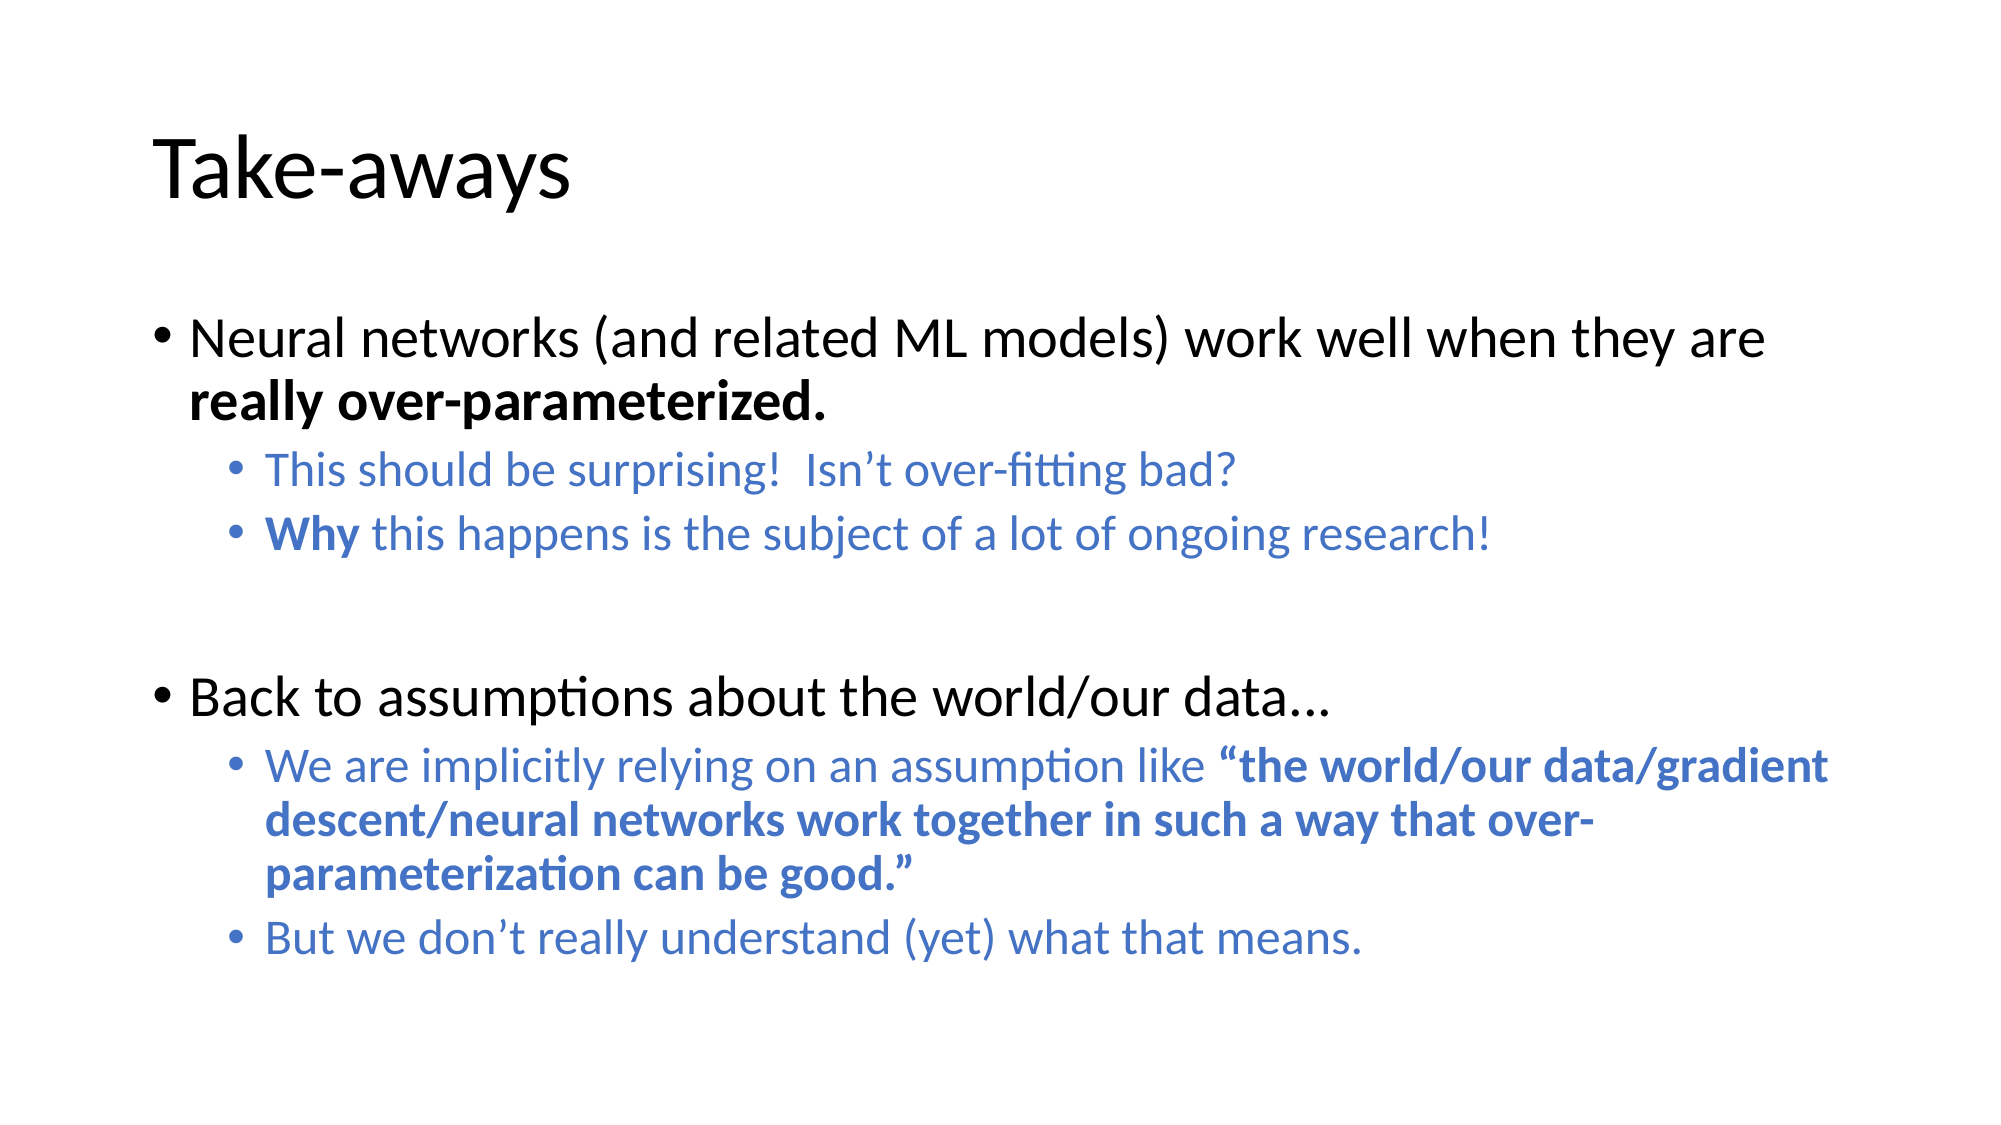

# Take-aways
Neural networks (and related ML models) work well when they are really over-parameterized.
This should be surprising!  Isn’t over-fitting bad?
Why this happens is the subject of a lot of ongoing research!

Back to assumptions about the world/our data...
We are implicitly relying on an assumption like “the world/our data/gradient descent/neural networks work together in such a way that over-parameterization can be good.”
But we don’t really understand (yet) what that means.